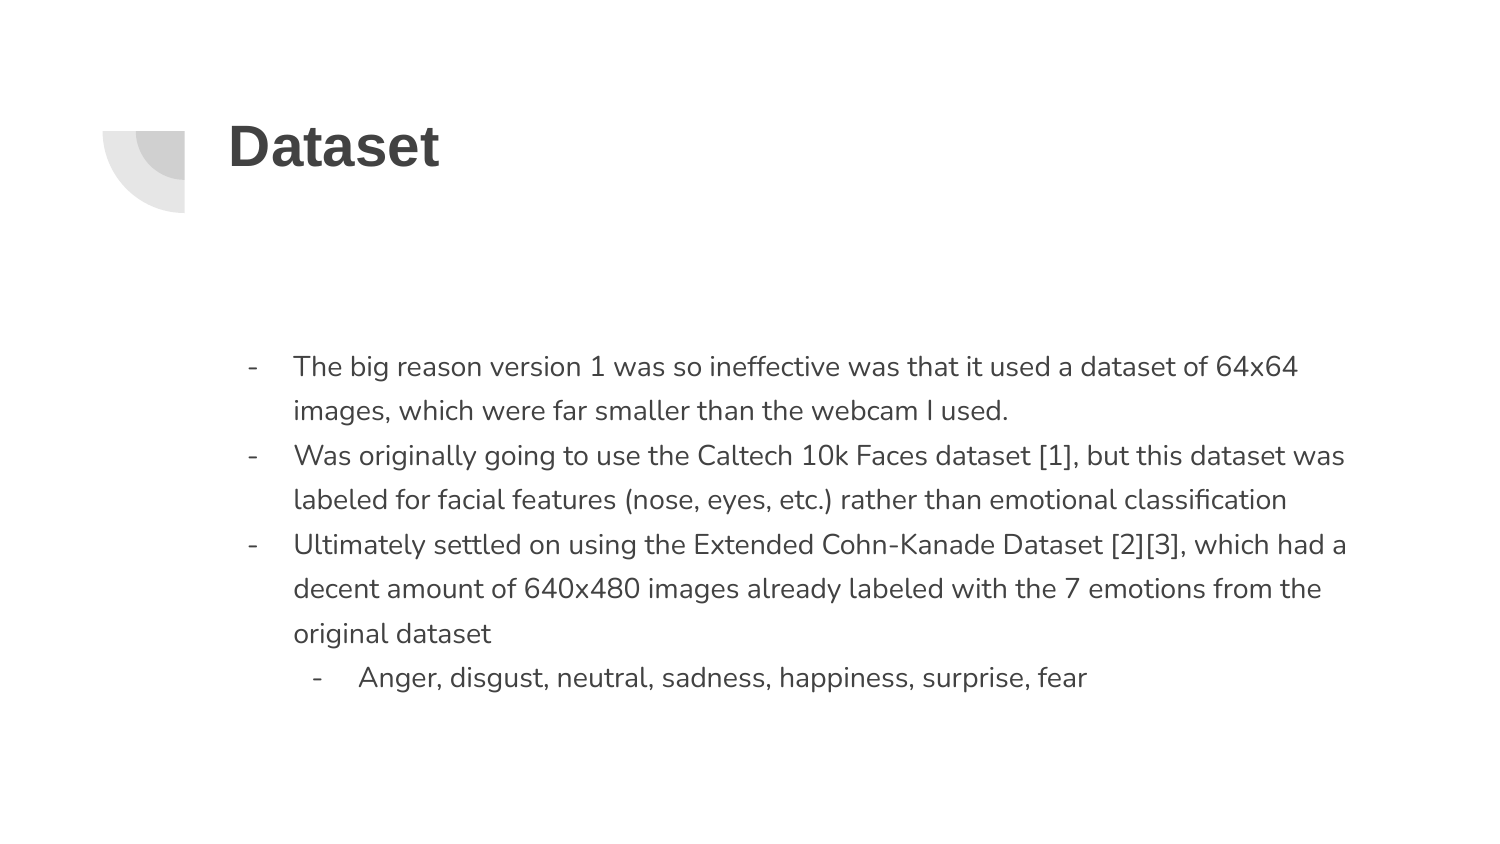

# Dataset
The big reason version 1 was so ineffective was that it used a dataset of 64x64 images, which were far smaller than the webcam I used.
Was originally going to use the Caltech 10k Faces dataset [1], but this dataset was labeled for facial features (nose, eyes, etc.) rather than emotional classification
Ultimately settled on using the Extended Cohn-Kanade Dataset [2][3], which had a decent amount of 640x480 images already labeled with the 7 emotions from the original dataset
Anger, disgust, neutral, sadness, happiness, surprise, fear